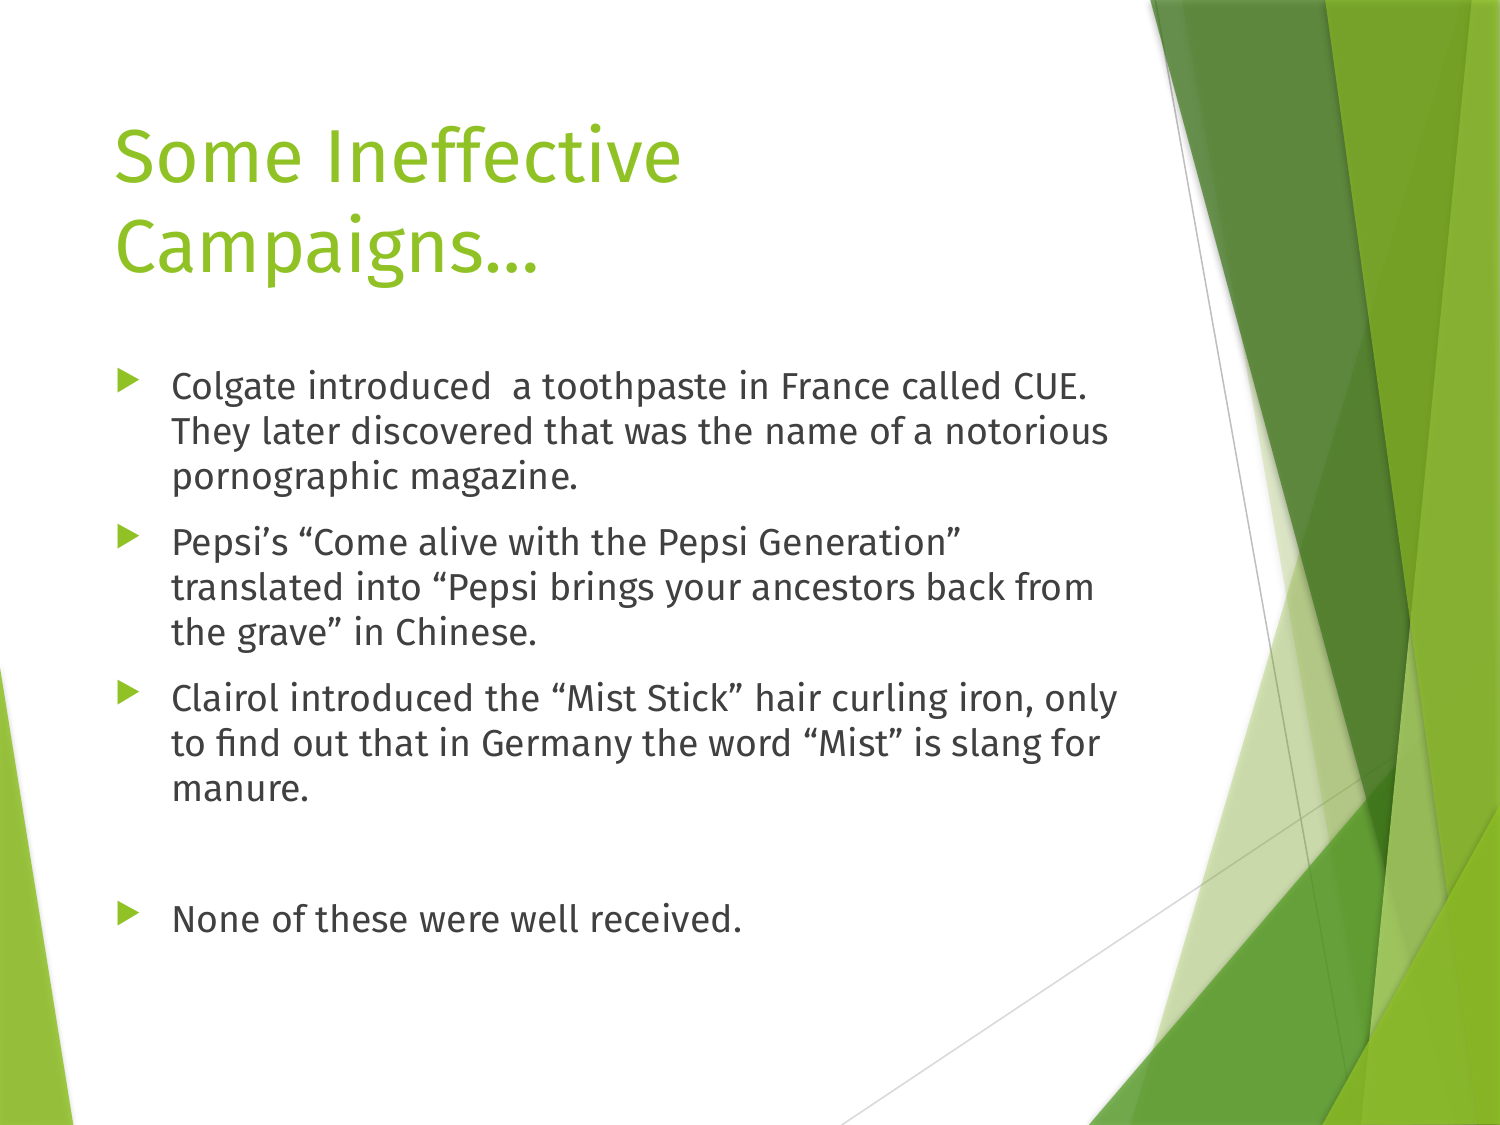

# Some Ineffective Campaigns…
Colgate introduced  a toothpaste in France called CUE. They later discovered that was the name of a notorious pornographic magazine.
Pepsi’s “Come alive with the Pepsi Generation” translated into “Pepsi brings your ancestors back from the grave” in Chinese.
Clairol introduced the “Mist Stick” hair curling iron, only to find out that in Germany the word “Mist” is slang for manure.

None of these were well received.